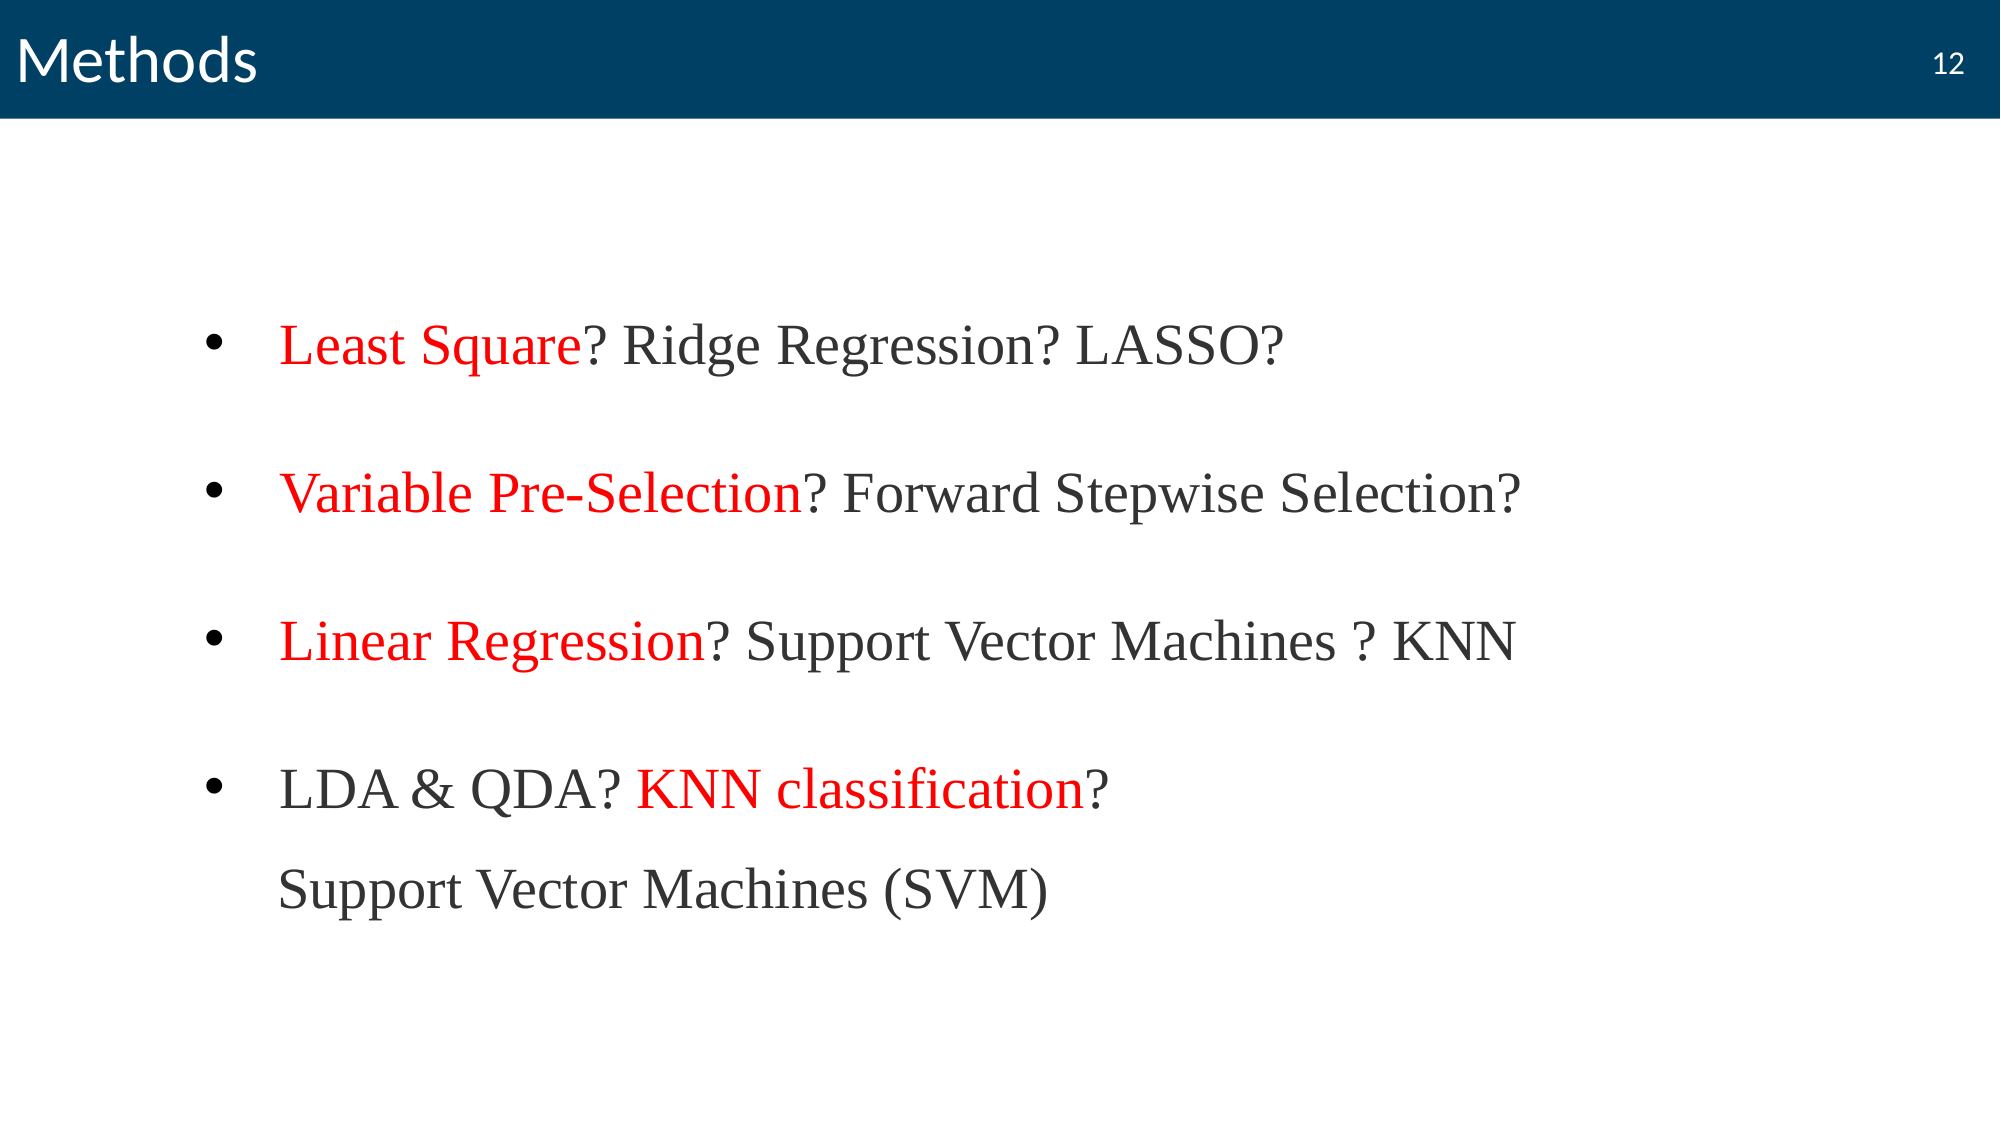

# Methods
12
Least Square? Ridge Regression? LASSO?
Variable Pre-Selection? Forward Stepwise Selection?
Linear Regression? Support Vector Machines ? KNN
LDA & QDA? KNN classification?
     Support Vector Machines (SVM)